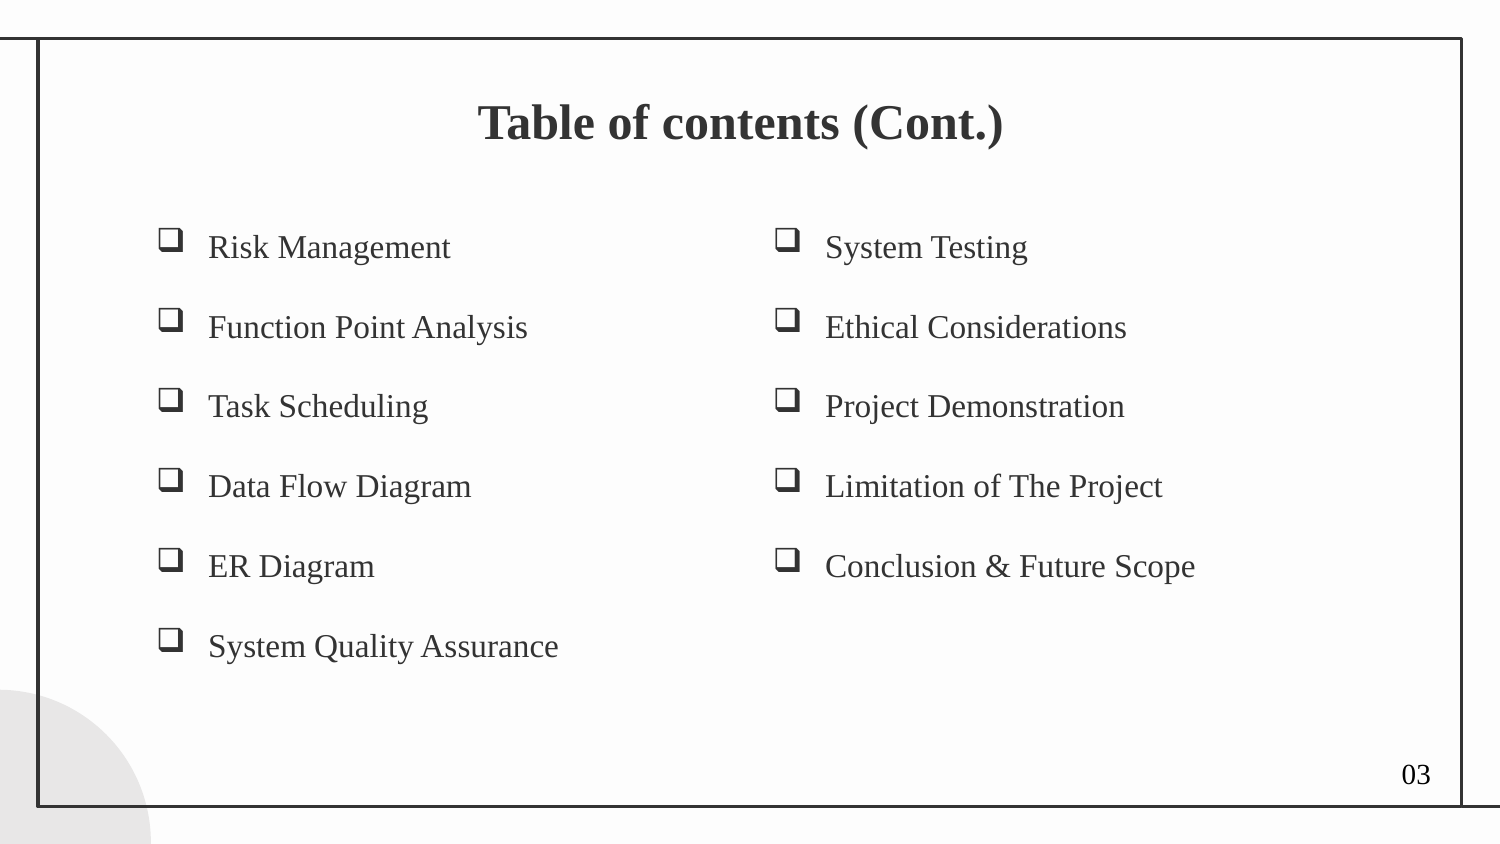

# Table of contents (Cont.)
Risk Management
Function Point Analysis
Task Scheduling
Data Flow Diagram
ER Diagram
System Quality Assurance
System Testing
Ethical Considerations
Project Demonstration
Limitation of The Project
Conclusion & Future Scope
03